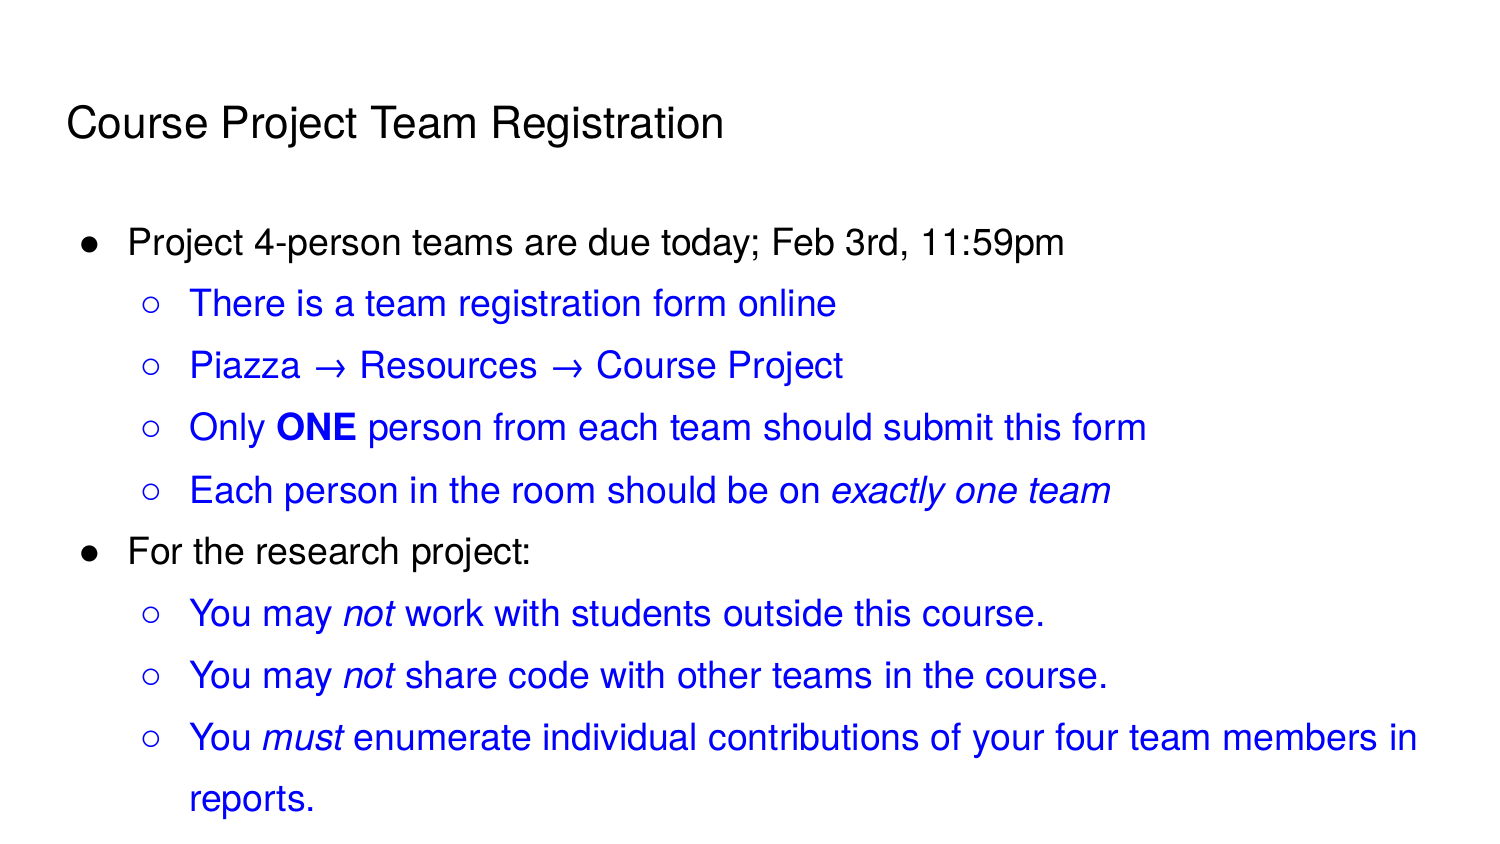

# Course Project Team Registration
Project 4-person teams are due today; Feb 3rd, 11:59pm
There is a team registration form online
Piazza → Resources → Course Project
Only ONE person from each team should submit this form
Each person in the room should be on exactly one team
For the research project:
You may not work with students outside this course.
You may not share code with other teams in the course.
You must enumerate individual contributions of your four team members in reports.